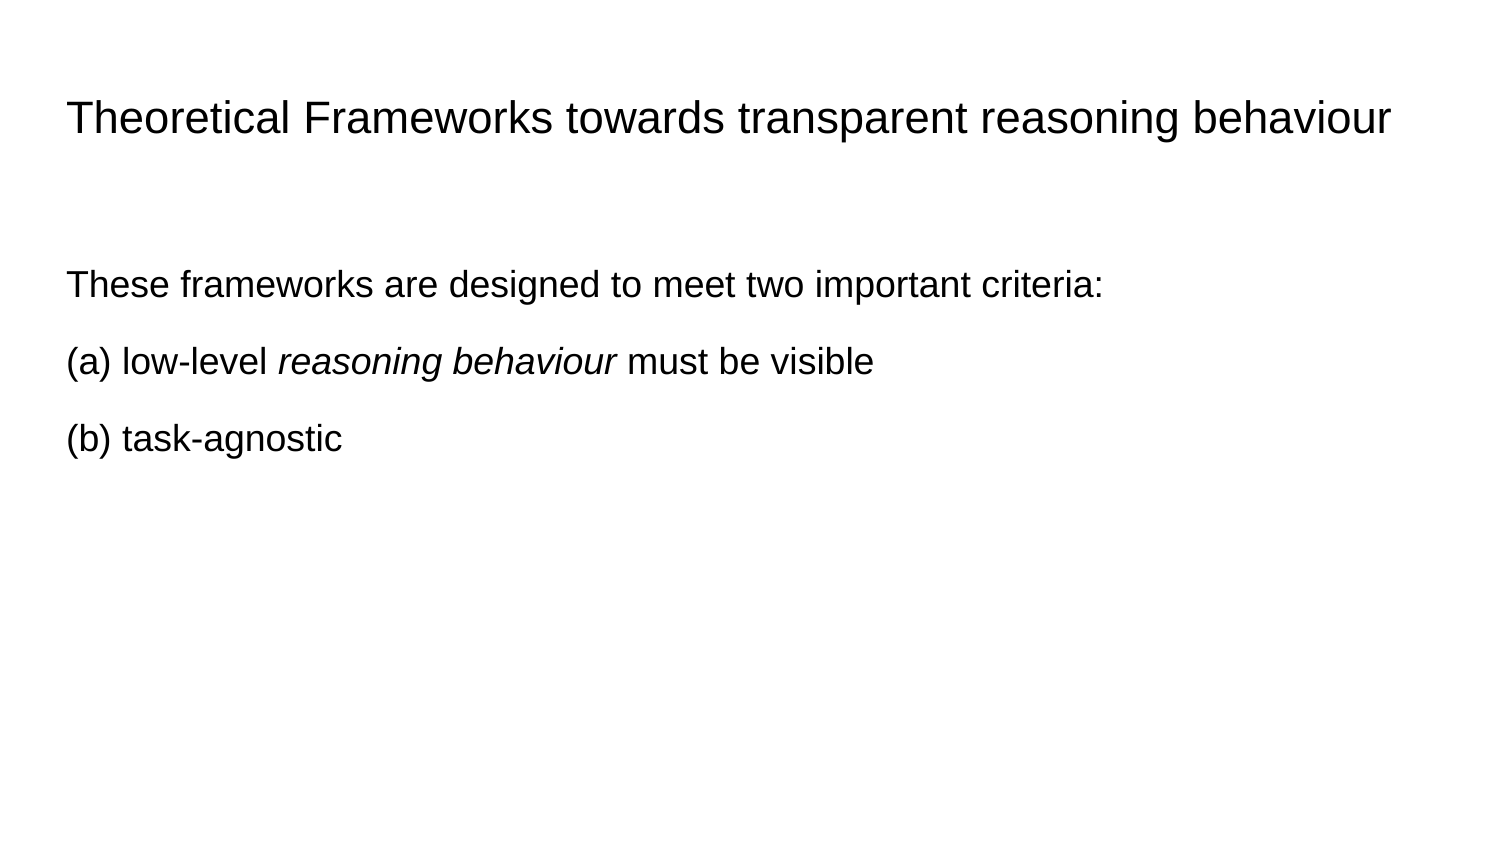

# Theoretical Frameworks towards transparent reasoning behaviour
These frameworks are designed to meet two important criteria:
(a) low-level reasoning behaviour must be visible
(b) task-agnostic